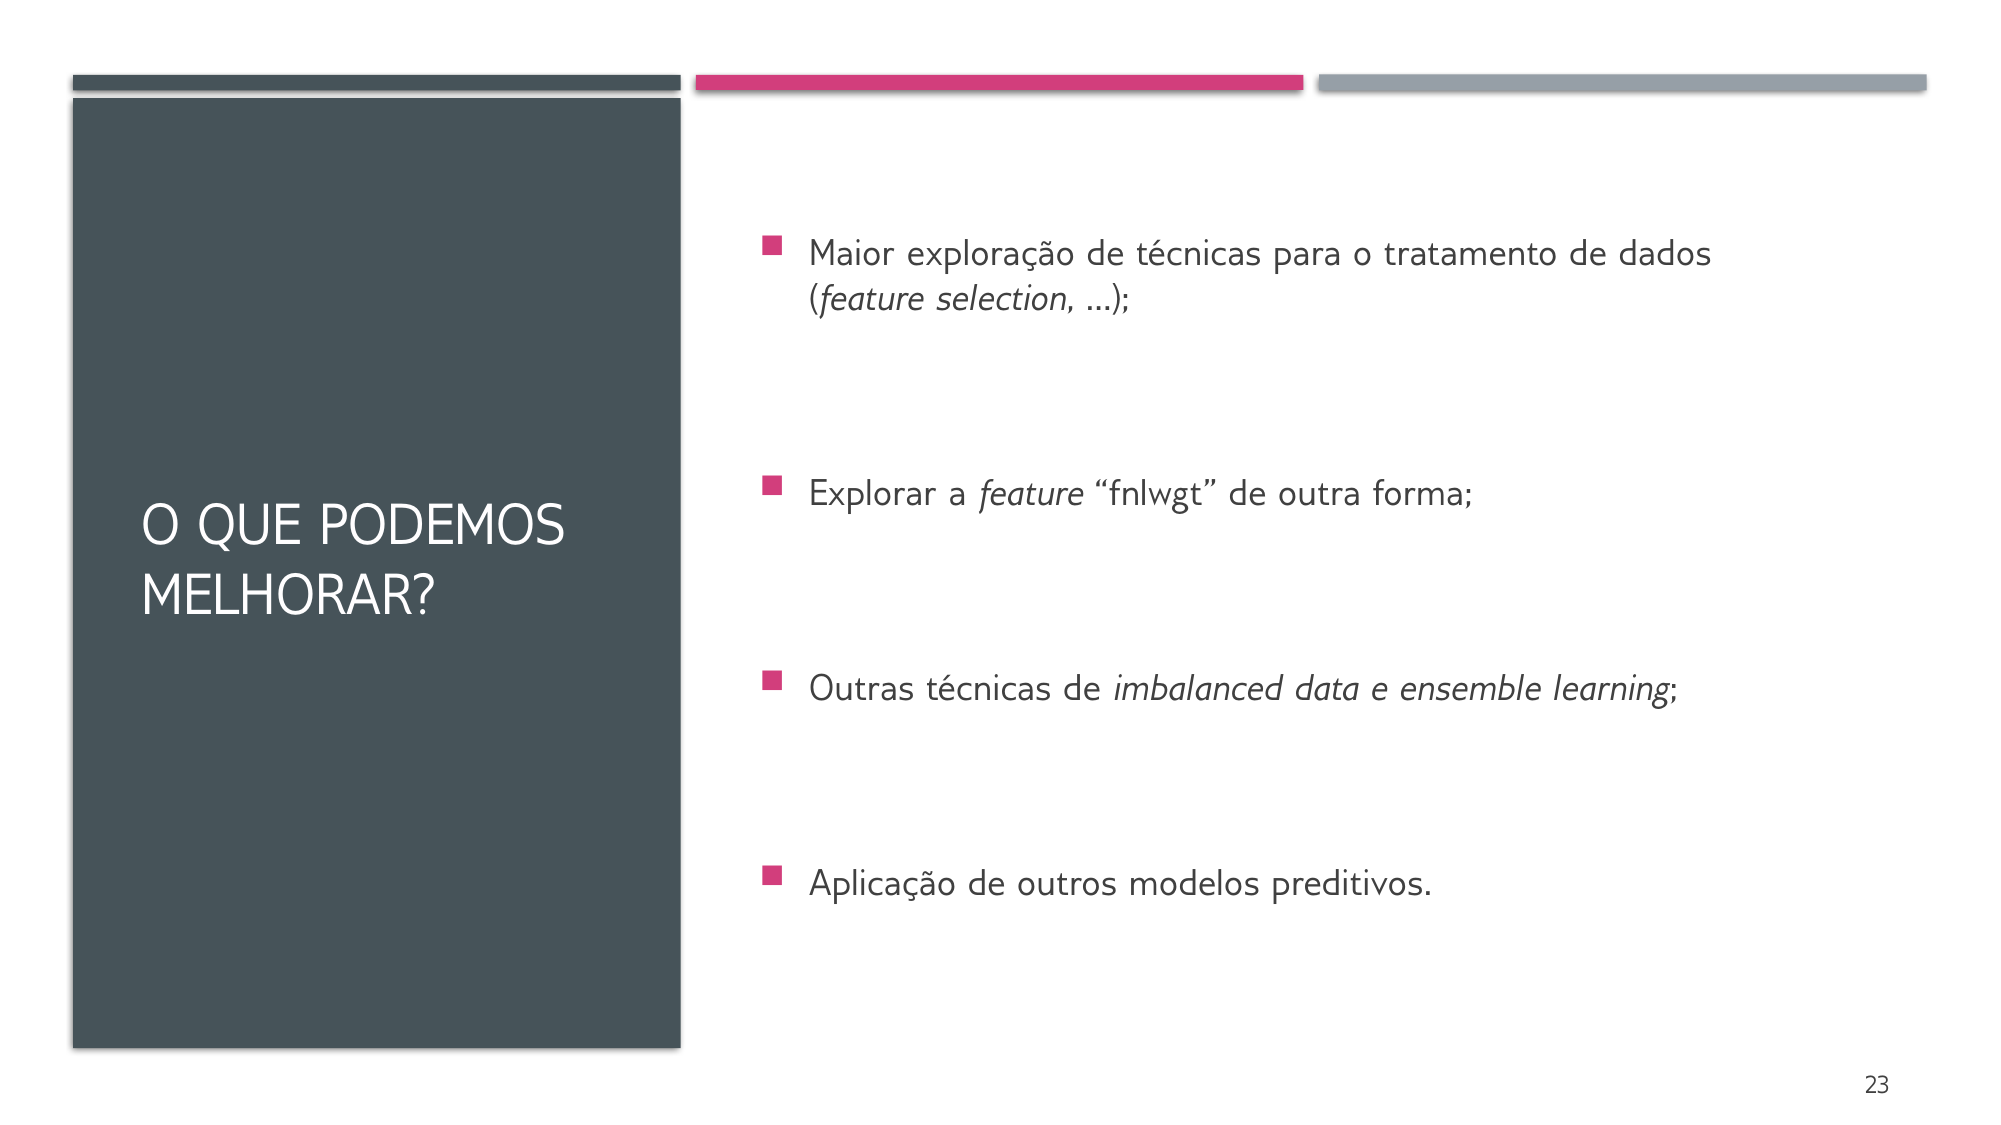

# O que podemos melhorar?
Maior exploração de técnicas para o tratamento de dados (feature selection, …);

Explorar a feature “fnlwgt” de outra forma;

Outras técnicas de imbalanced data e ensemble learning;

Aplicação de outros modelos preditivos.
23